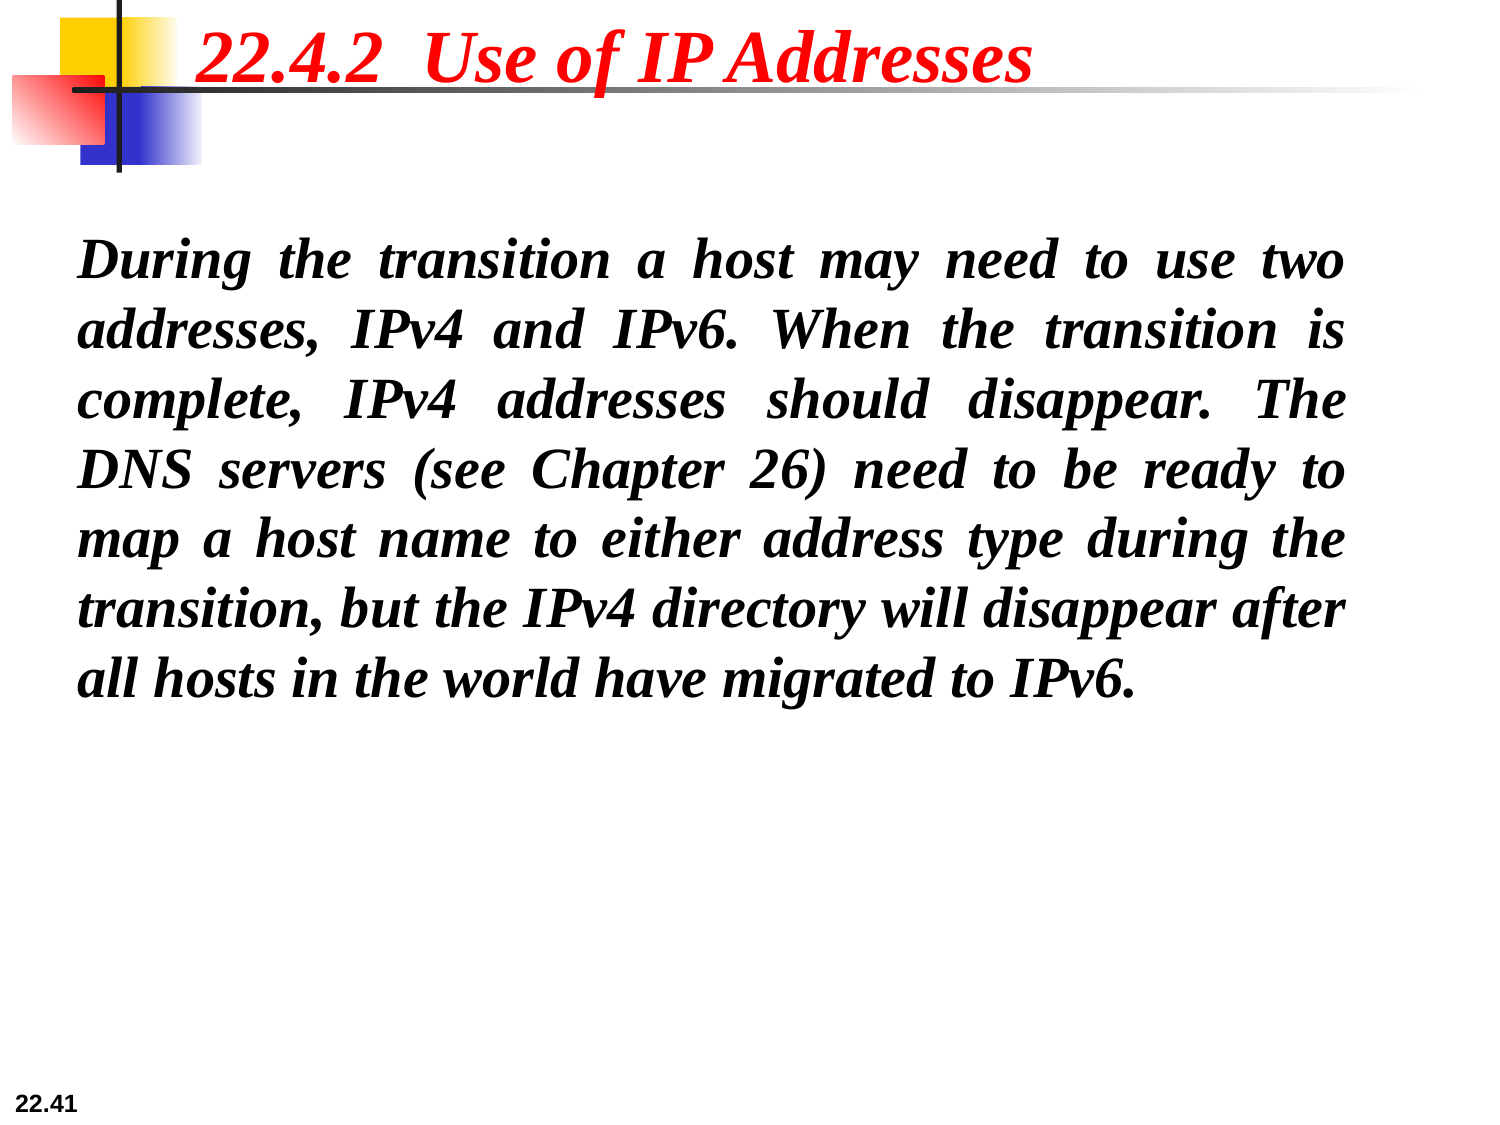

22.4.2  Use of IP Addresses

During the transition a host may need to use two addresses, IPv4 and IPv6. When the transition is complete, IPv4 addresses should disappear. The DNS servers (see Chapter 26) need to be ready to map a host name to either address type during the transition, but the IPv4 directory will disappear after all hosts in the world have migrated to IPv6.
22.41